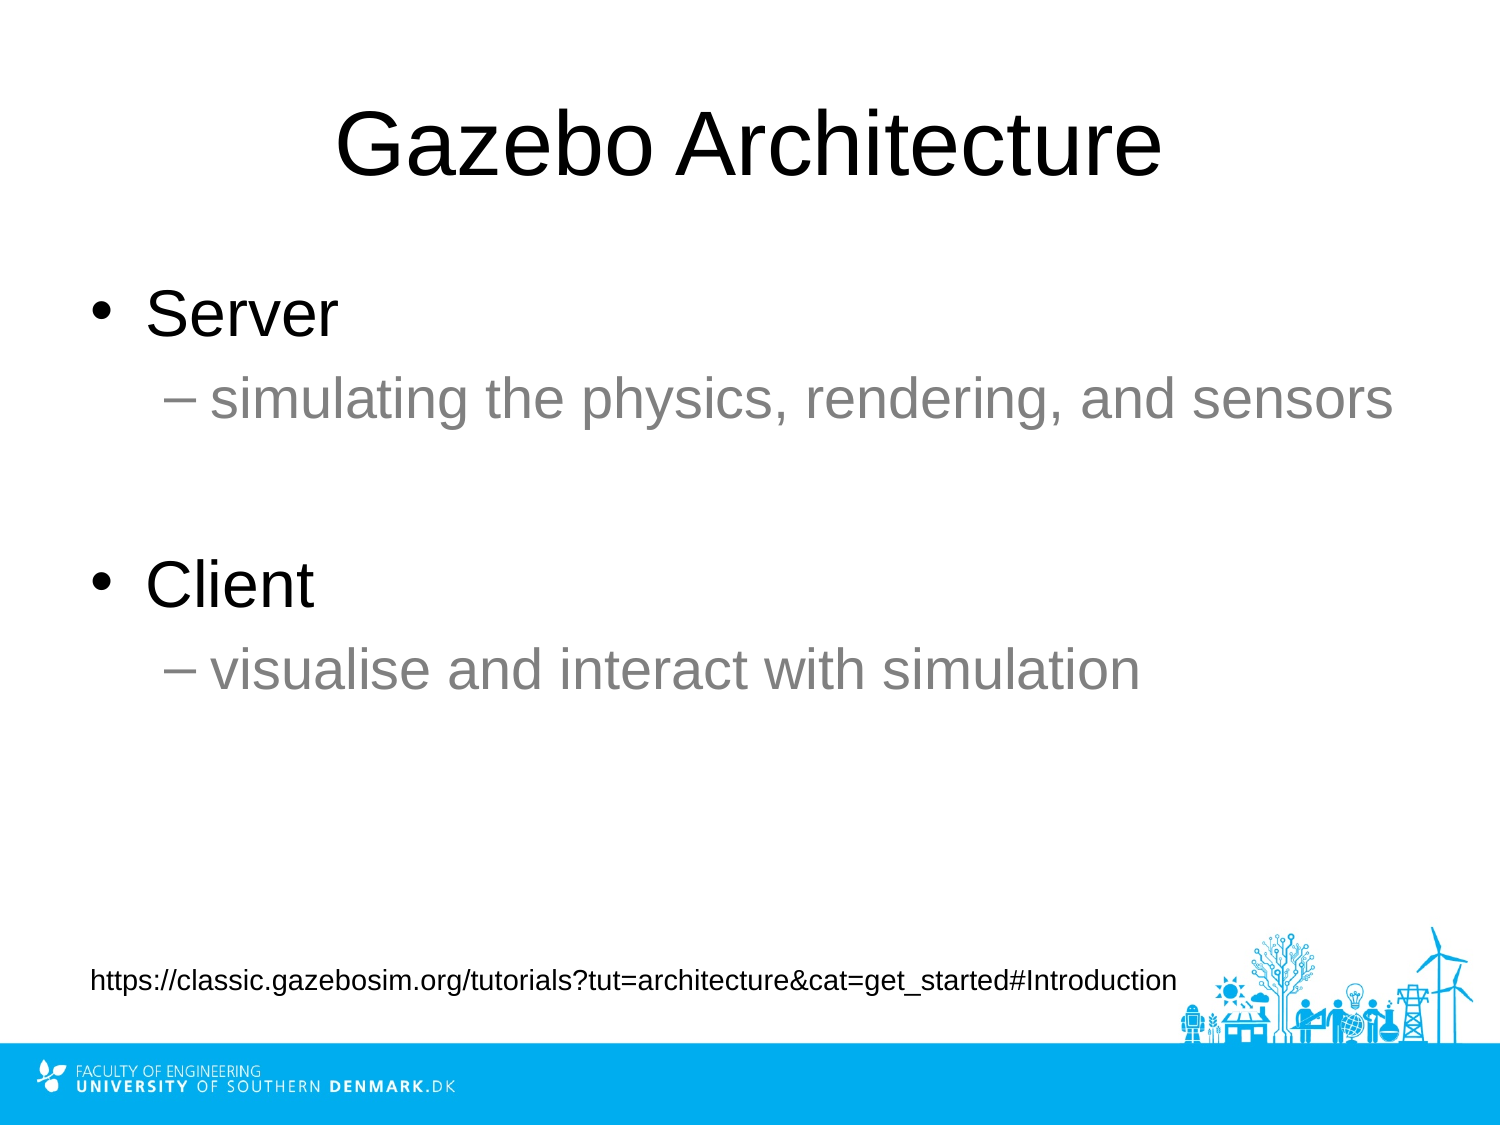

# Gazebo Architecture
Server
simulating the physics, rendering, and sensors

Client
visualise and interact with simulation

https://classic.gazebosim.org/tutorials?tut=architecture&cat=get_started#Introduction